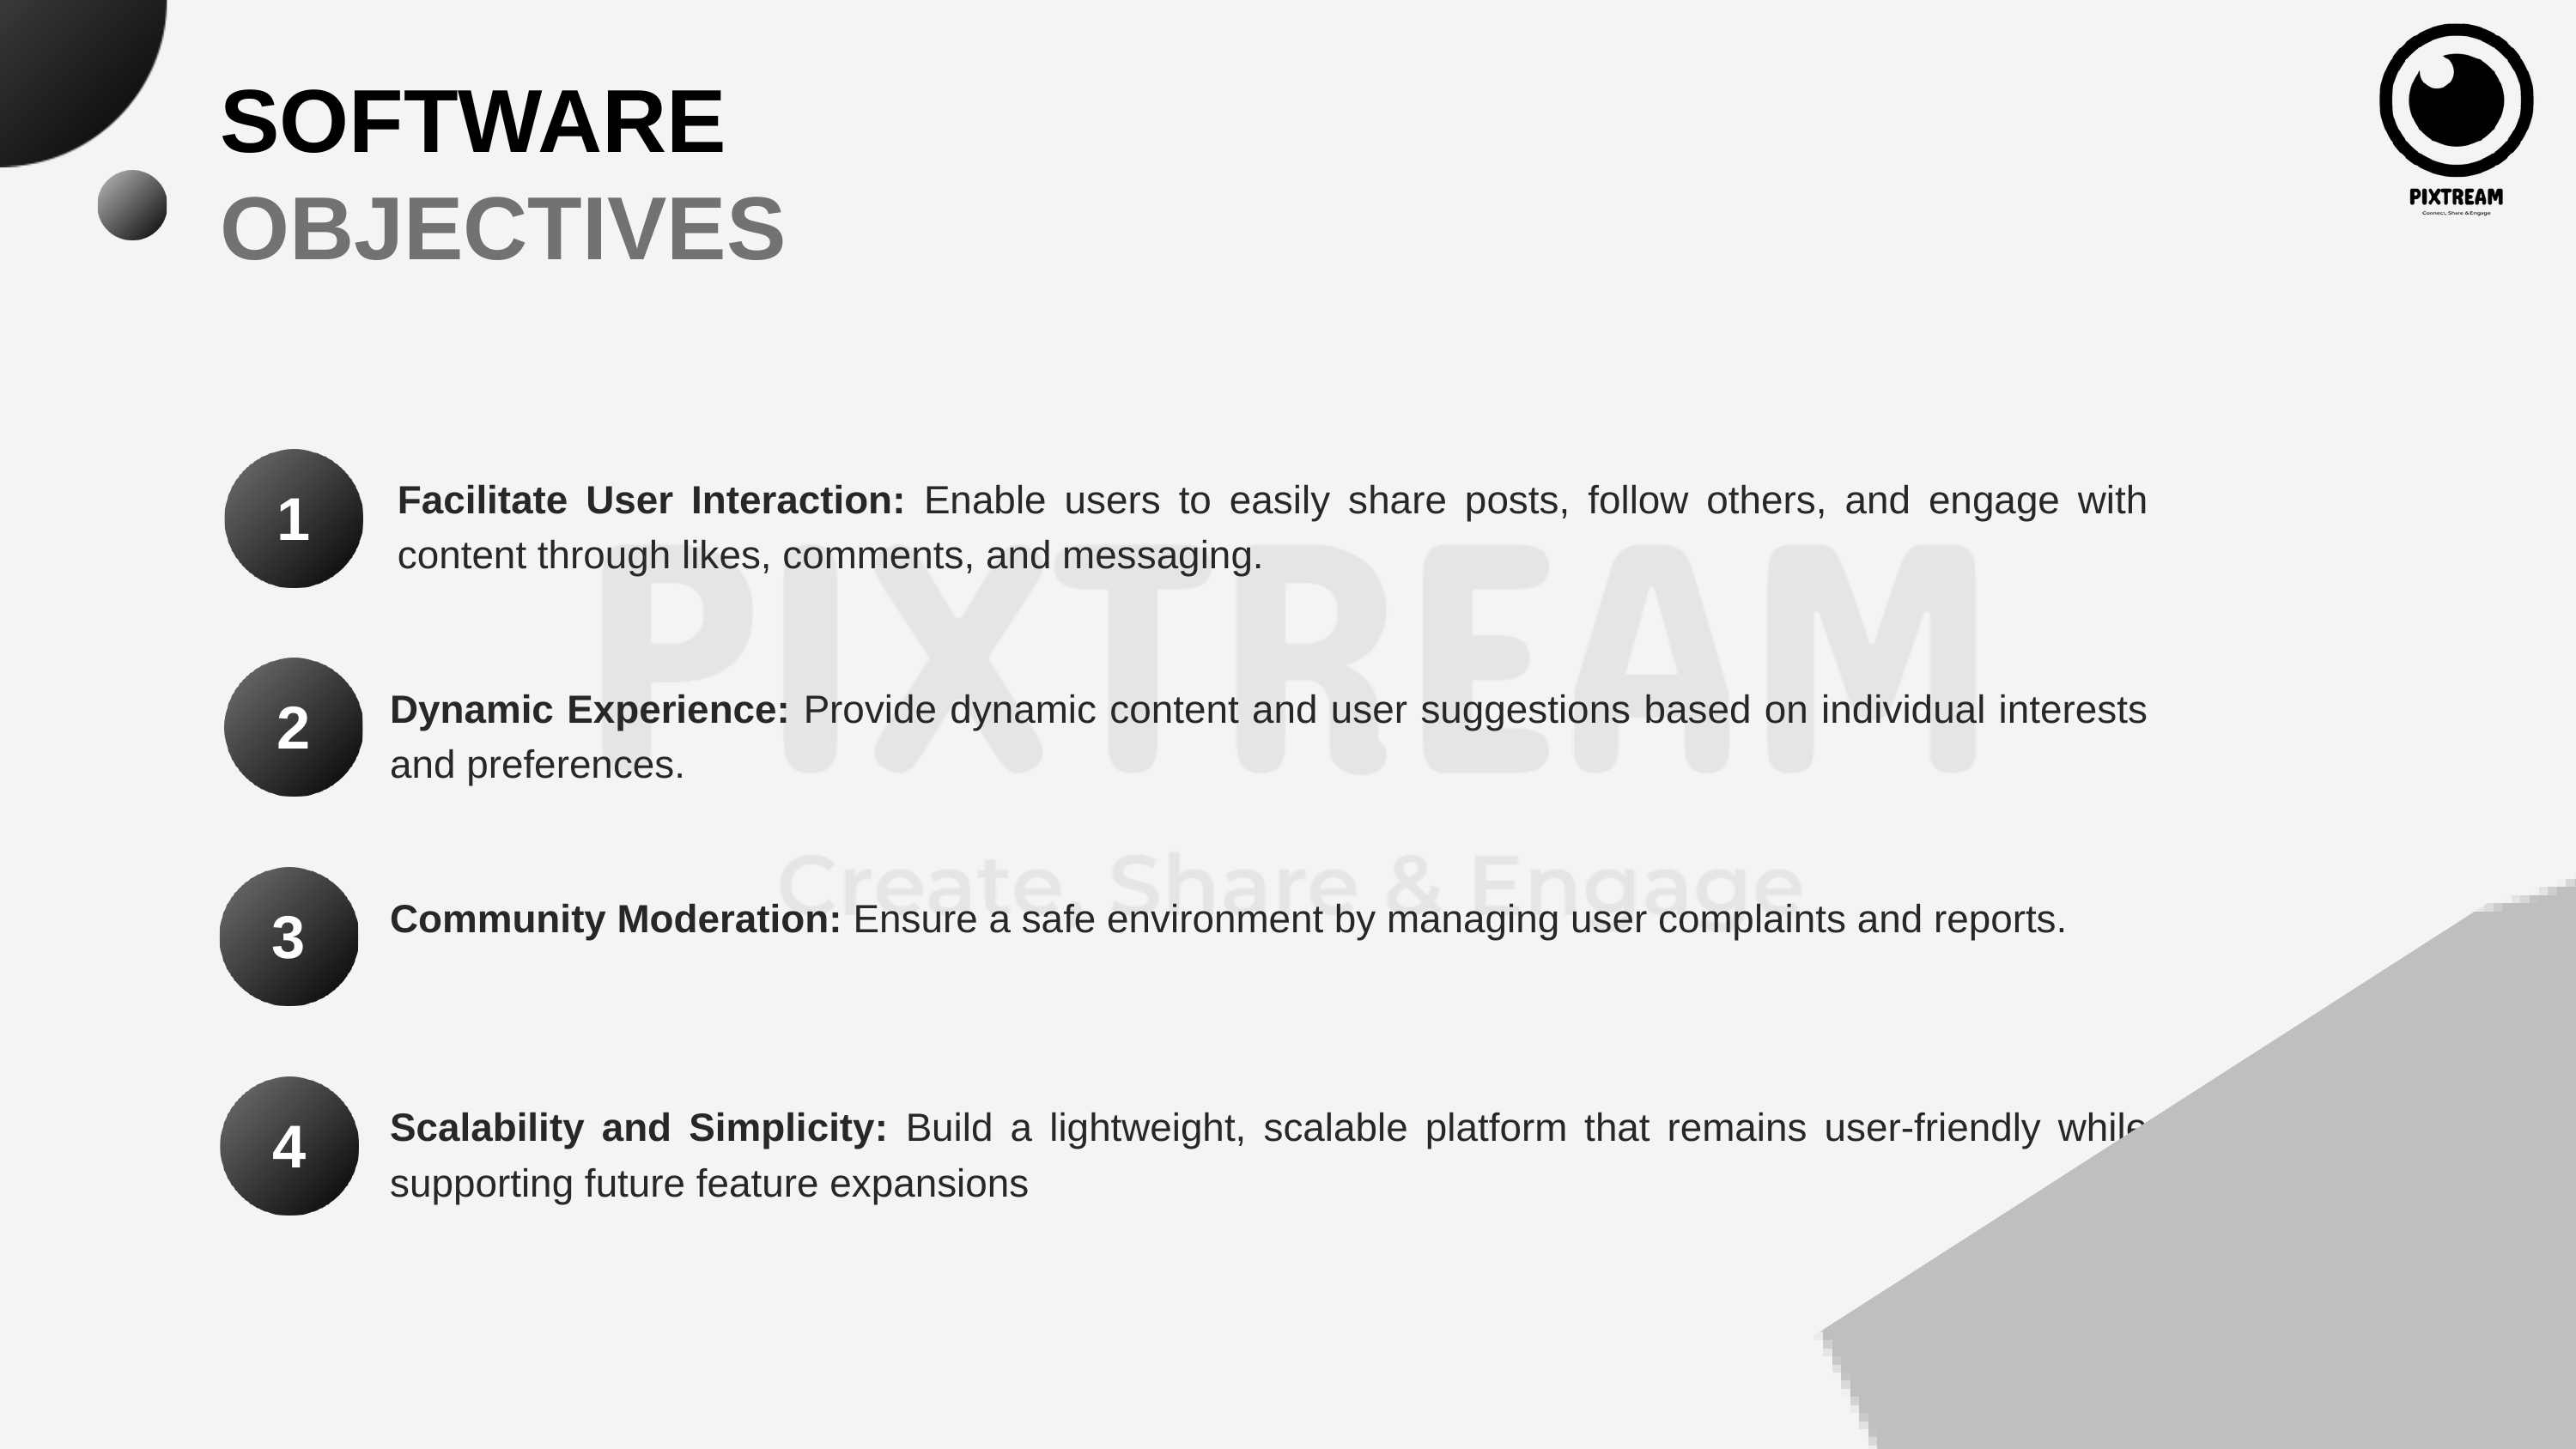

SOFTWARE
OBJECTIVES

Facilitate User Interaction: Enable users to easily share posts, follow others, and engage with content through likes, comments, and messaging.
1

Dynamic Experience: Provide dynamic content and user suggestions based on individual interests and preferences.
2

Community Moderation: Ensure a safe environment by managing user complaints and reports.
3

Scalability and Simplicity: Build a lightweight, scalable platform that remains user-friendly while supporting future feature expansions
4